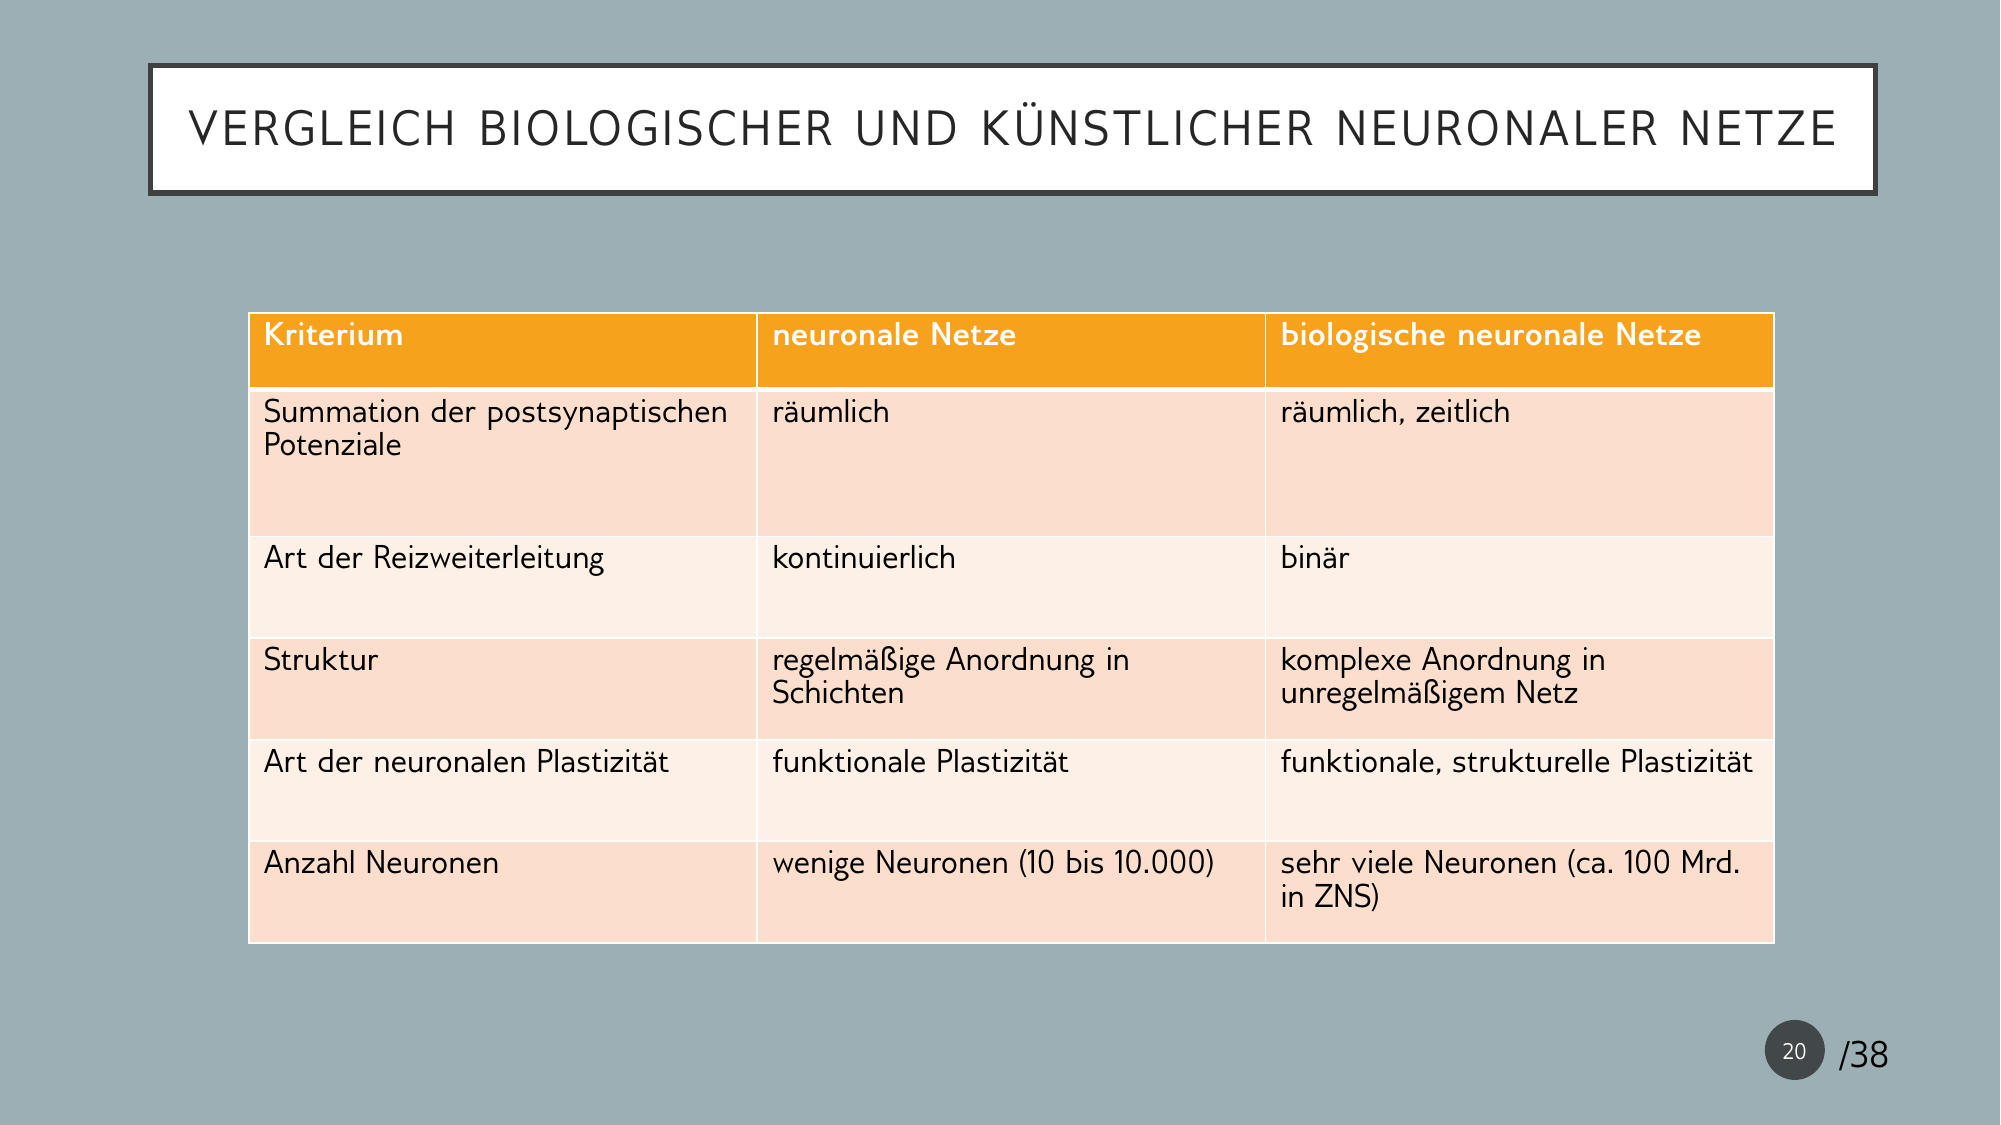

Vergleich biologischer und künstlicher neuronaler Netze
| Kriterium | neuronale Netze | biologische neuronale Netze |
| --- | --- | --- |
| Summation der postsynaptischen Potenziale | räumlich | räumlich, zeitlich |
| Art der Reizweiterleitung | kontinuierlich | binär |
| Struktur | regelmäßige Anordnung in Schichten | komplexe Anordnung in unregelmäßigem Netz |
| Art der neuronalen Plastizität | funktionale Plastizität | funktionale, strukturelle Plastizität |
| Anzahl Neuronen | wenige Neuronen (10 bis 10.000) | sehr viele Neuronen (ca. 100 Mrd. in ZNS) |
20